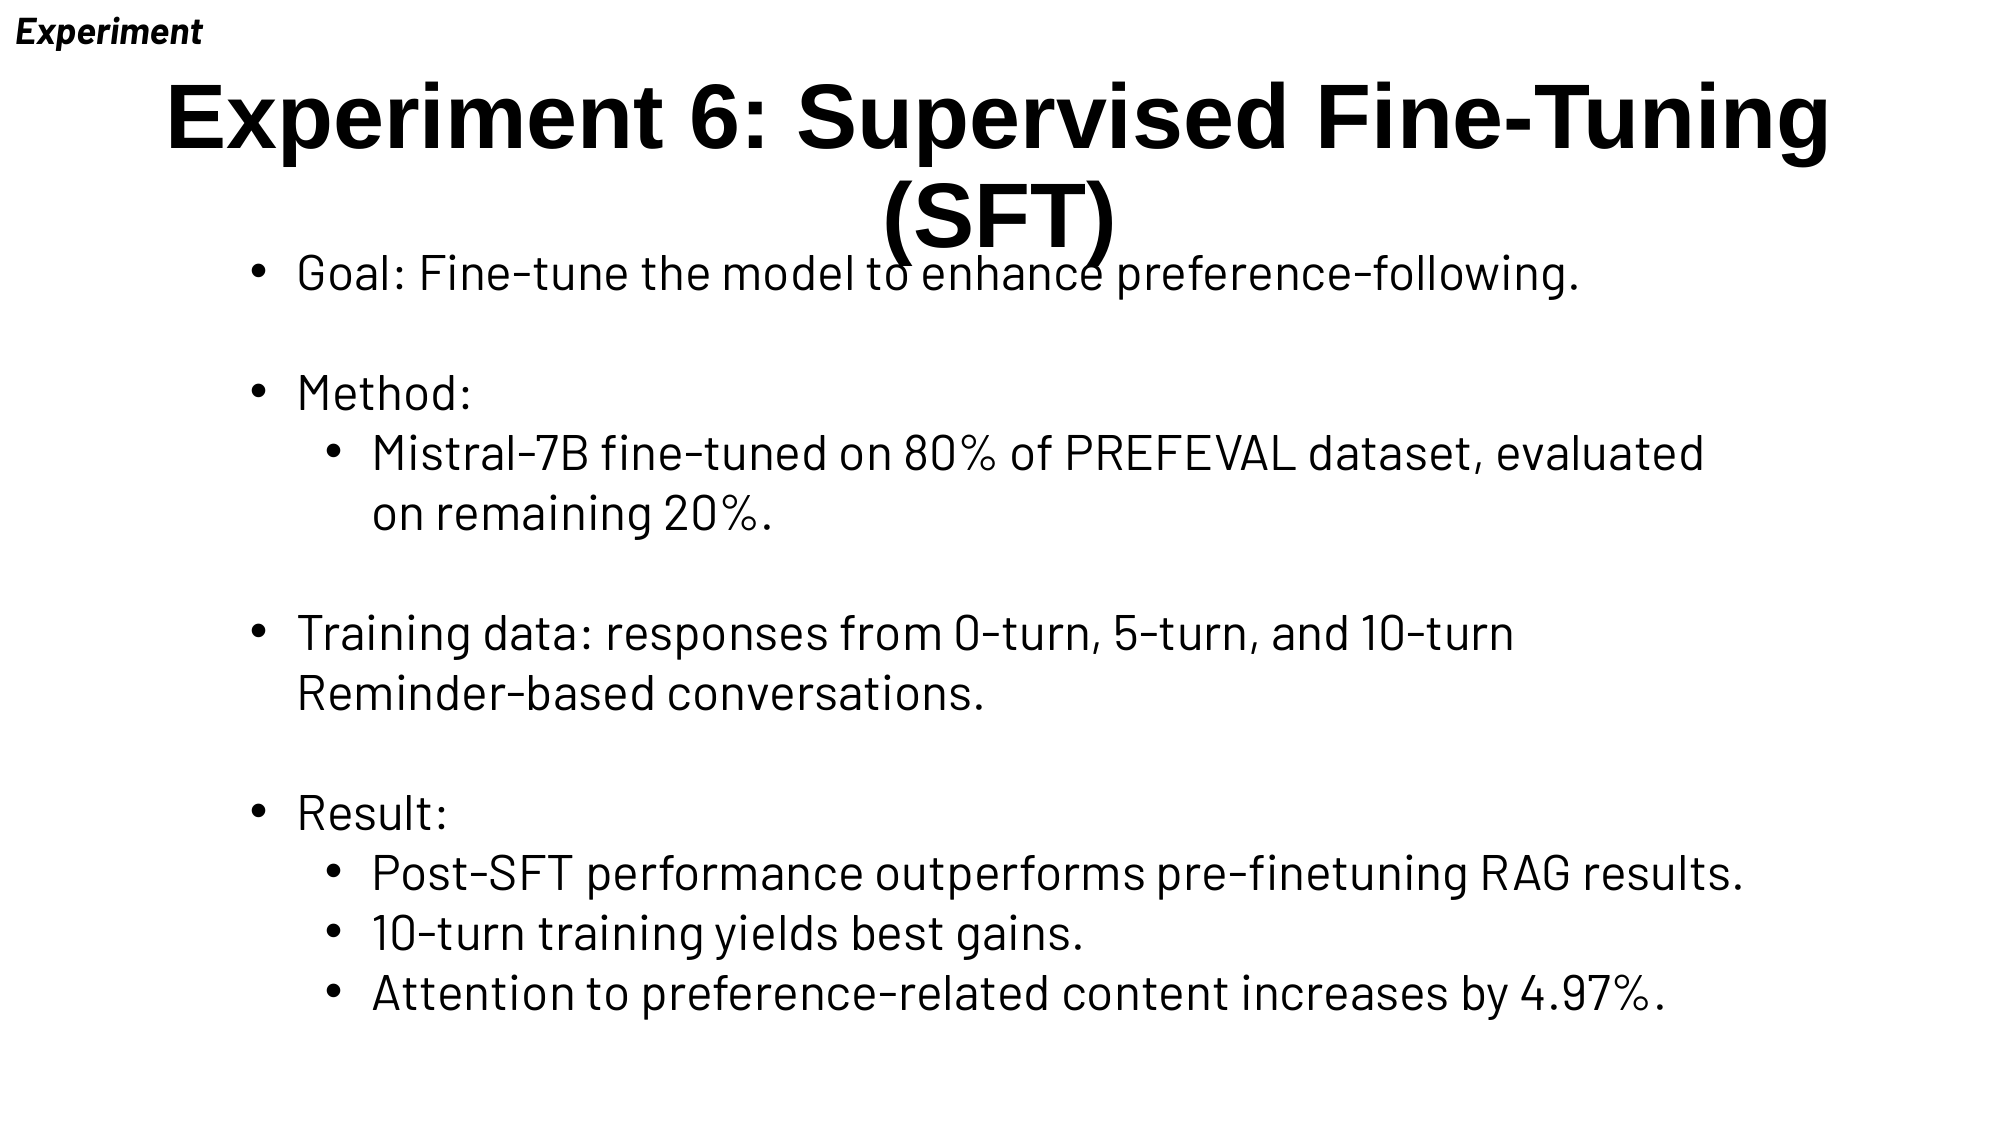

Experiment
# Experiment 6: Supervised Fine-Tuning (SFT)
Goal: Fine-tune the model to enhance preference-following.

Method:
Mistral-7B fine-tuned on 80% of PREFEVAL dataset, evaluated on remaining 20%.

Training data: responses from 0-turn, 5-turn, and 10-turn Reminder-based conversations.

Result:
Post-SFT performance outperforms pre-finetuning RAG results.
10-turn training yields best gains.
Attention to preference-related content increases by 4.97%.